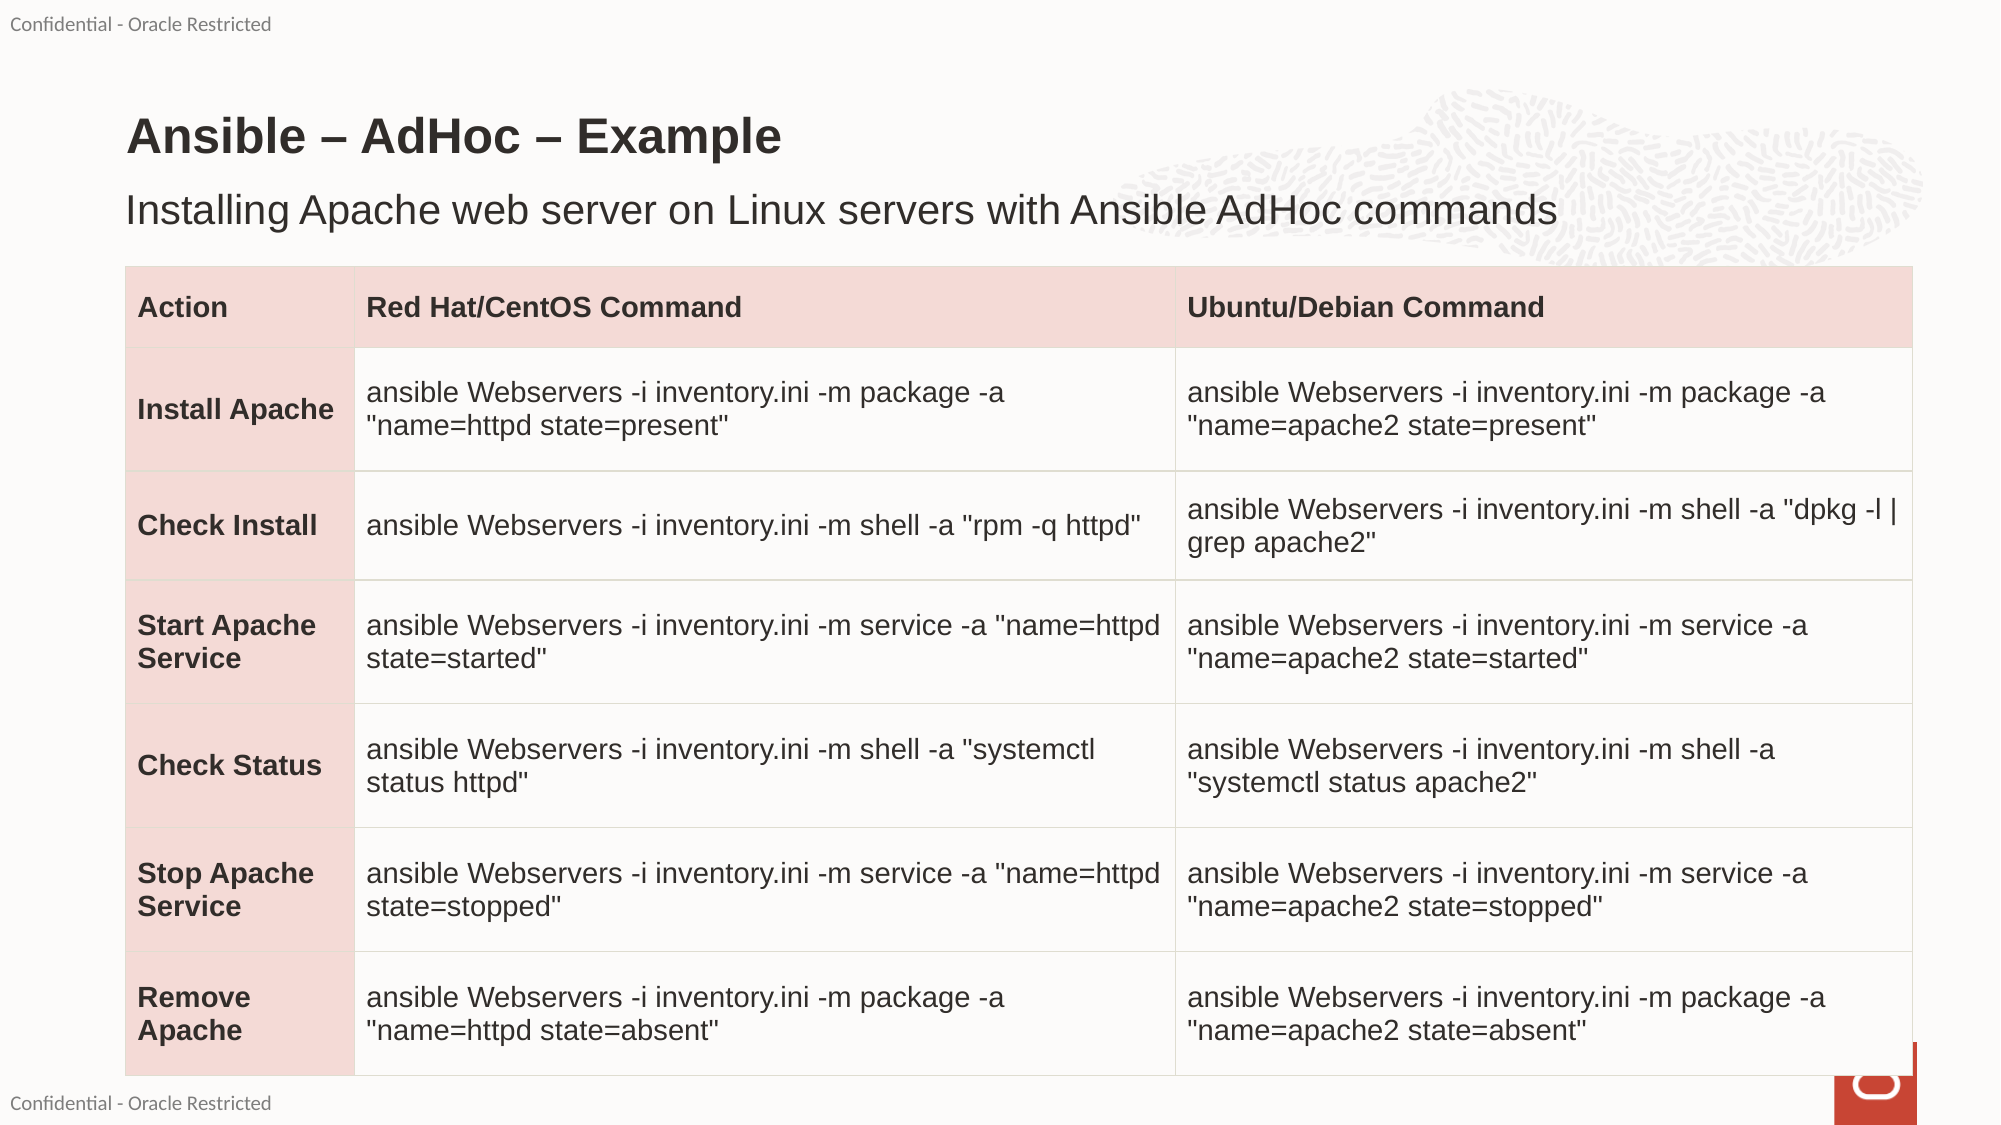

# Ansible – AdHoc – Example
Installing Apache web server on Linux servers with Ansible AdHoc commands
| Action | Red Hat/CentOS Command | Ubuntu/Debian Command |
| --- | --- | --- |
| Install Apache | ansible Webservers -i inventory.ini -m package -a "name=httpd state=present" | ansible Webservers -i inventory.ini -m package -a "name=apache2 state=present" |
| Check Install | ansible Webservers -i inventory.ini -m shell -a "rpm -q httpd" | ansible Webservers -i inventory.ini -m shell -a "dpkg -l | grep apache2" |
| Start Apache Service | ansible Webservers -i inventory.ini -m service -a "name=httpd state=started" | ansible Webservers -i inventory.ini -m service -a "name=apache2 state=started" |
| Check Status | ansible Webservers -i inventory.ini -m shell -a "systemctl status httpd" | ansible Webservers -i inventory.ini -m shell -a "systemctl status apache2" |
| Stop Apache Service | ansible Webservers -i inventory.ini -m service -a "name=httpd state=stopped" | ansible Webservers -i inventory.ini -m service -a "name=apache2 state=stopped" |
| Remove Apache | ansible Webservers -i inventory.ini -m package -a "name=httpd state=absent" | ansible Webservers -i inventory.ini -m package -a "name=apache2 state=absent" |